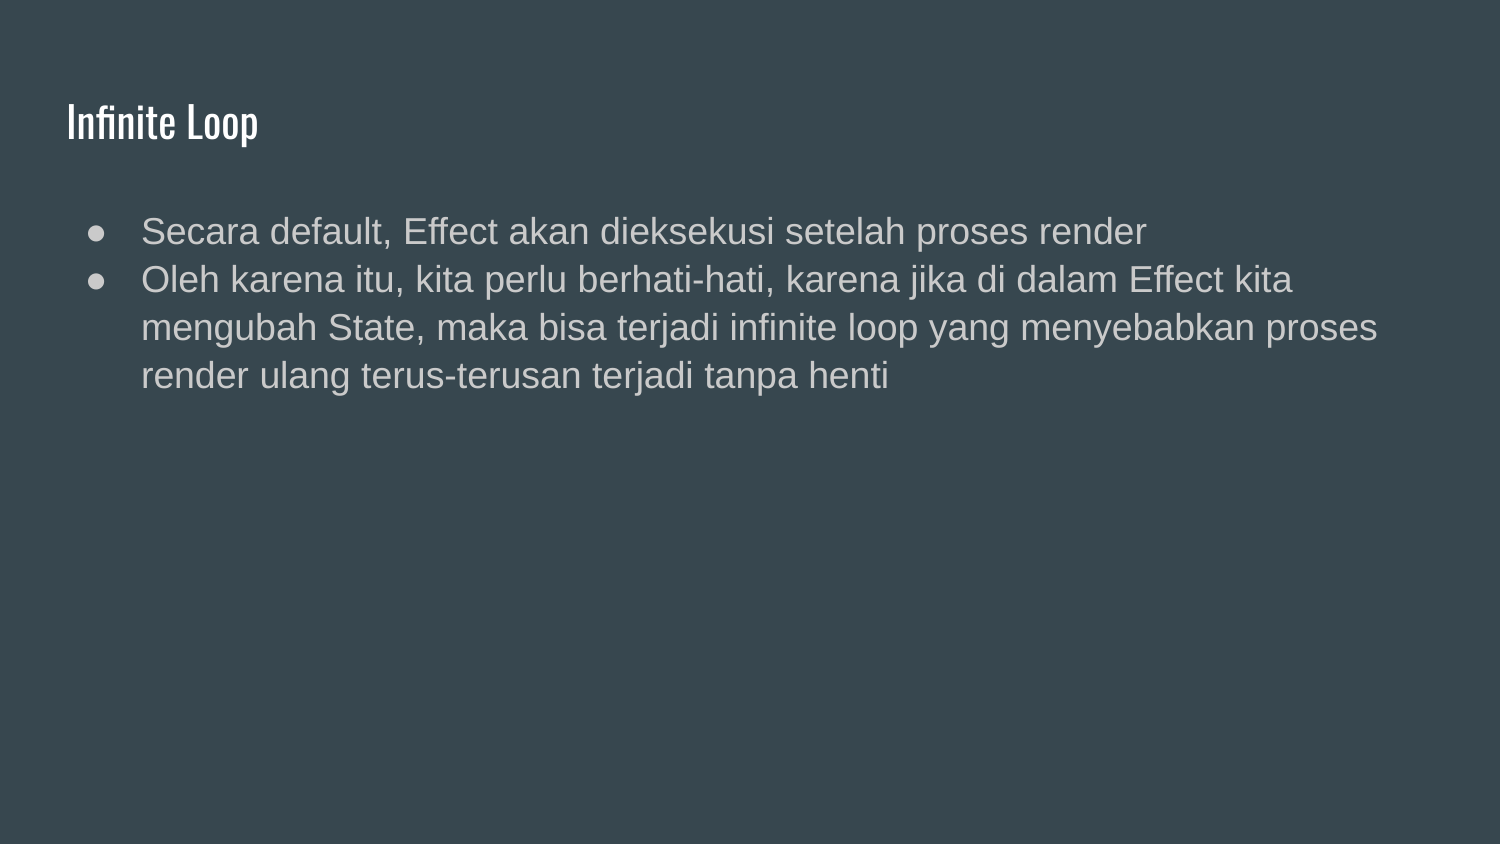

# Infinite Loop
Secara default, Effect akan dieksekusi setelah proses render
Oleh karena itu, kita perlu berhati-hati, karena jika di dalam Effect kita mengubah State, maka bisa terjadi infinite loop yang menyebabkan proses render ulang terus-terusan terjadi tanpa henti